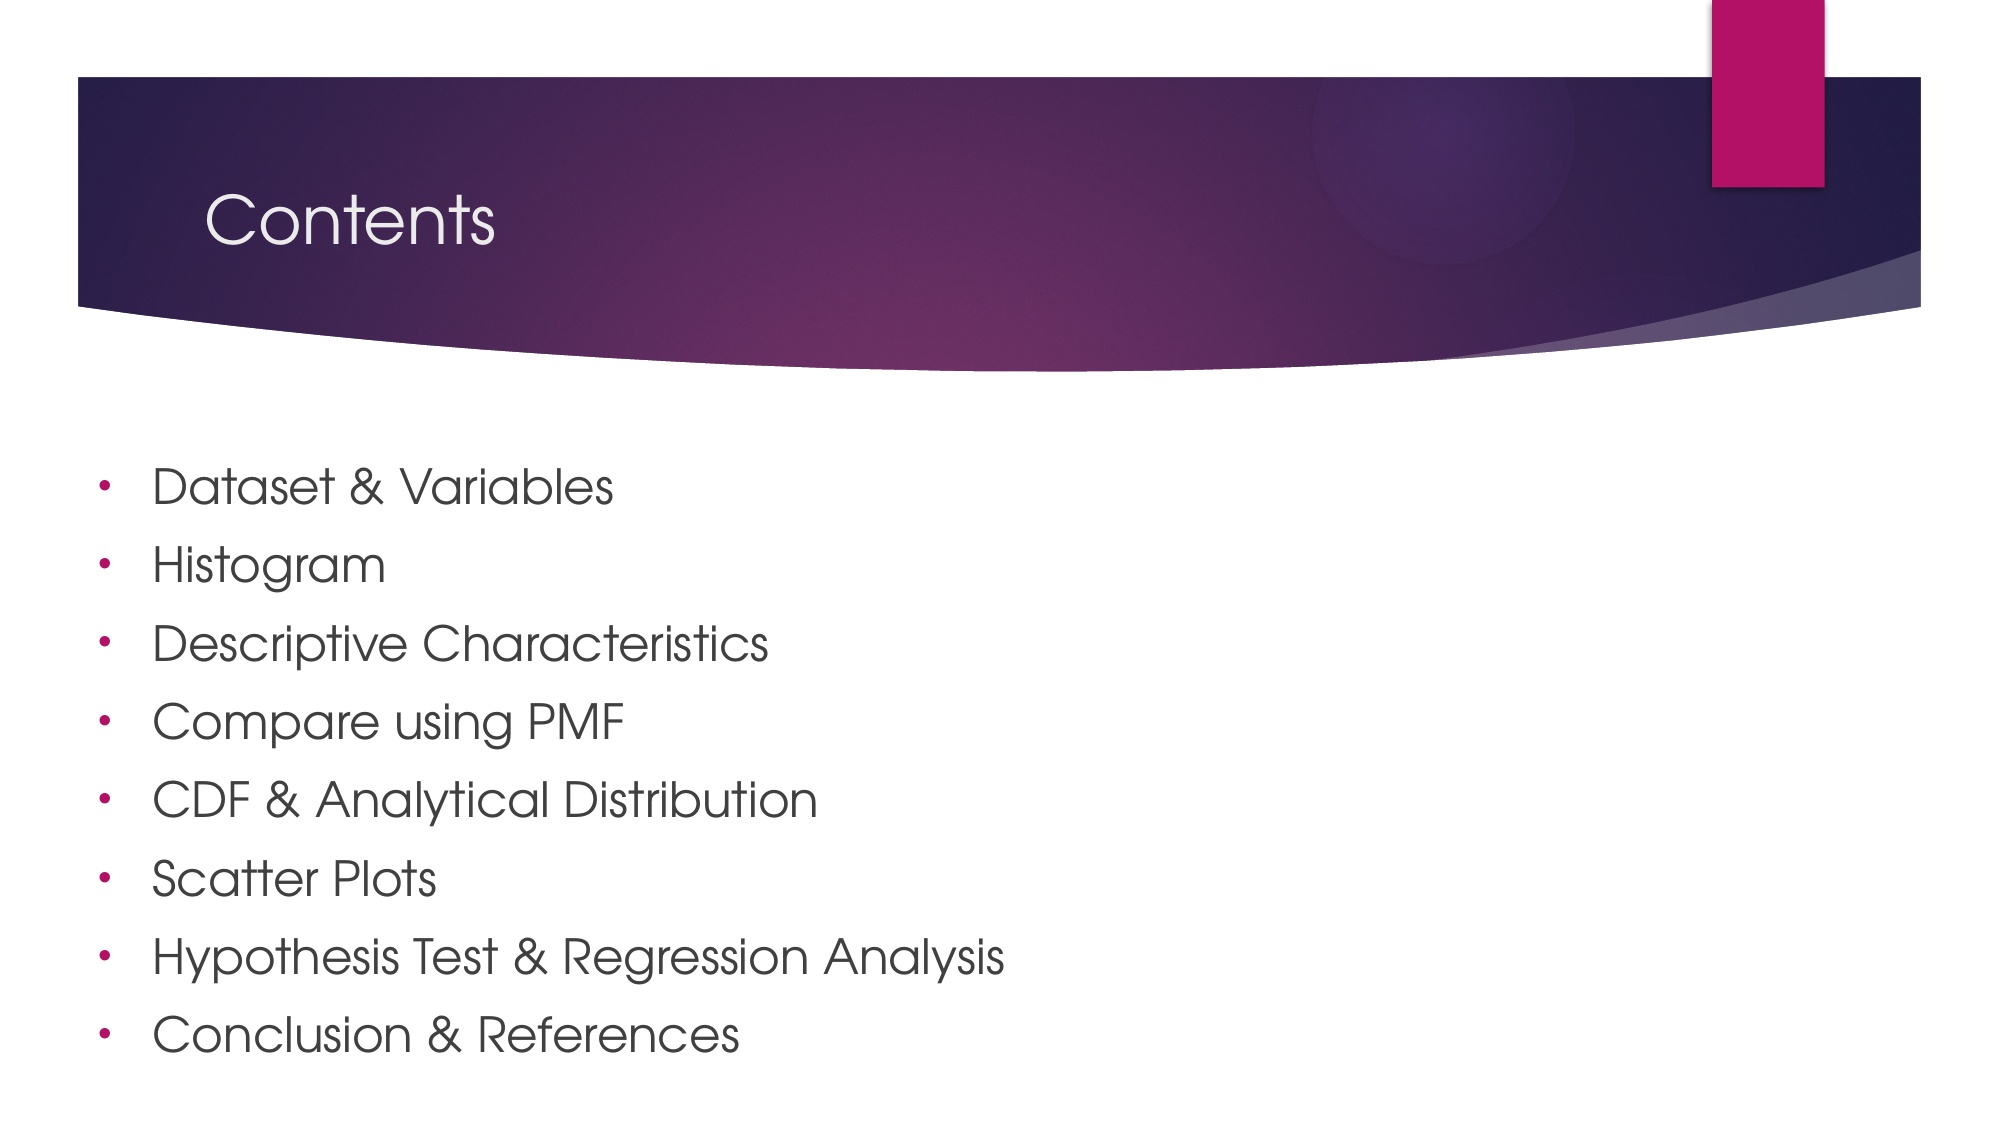

# Contents

Dataset & Variables
Histogram
Descriptive Characteristics
Compare using PMF
CDF & Analytical Distribution
Scatter Plots
Hypothesis Test & Regression Analysis
Conclusion & References